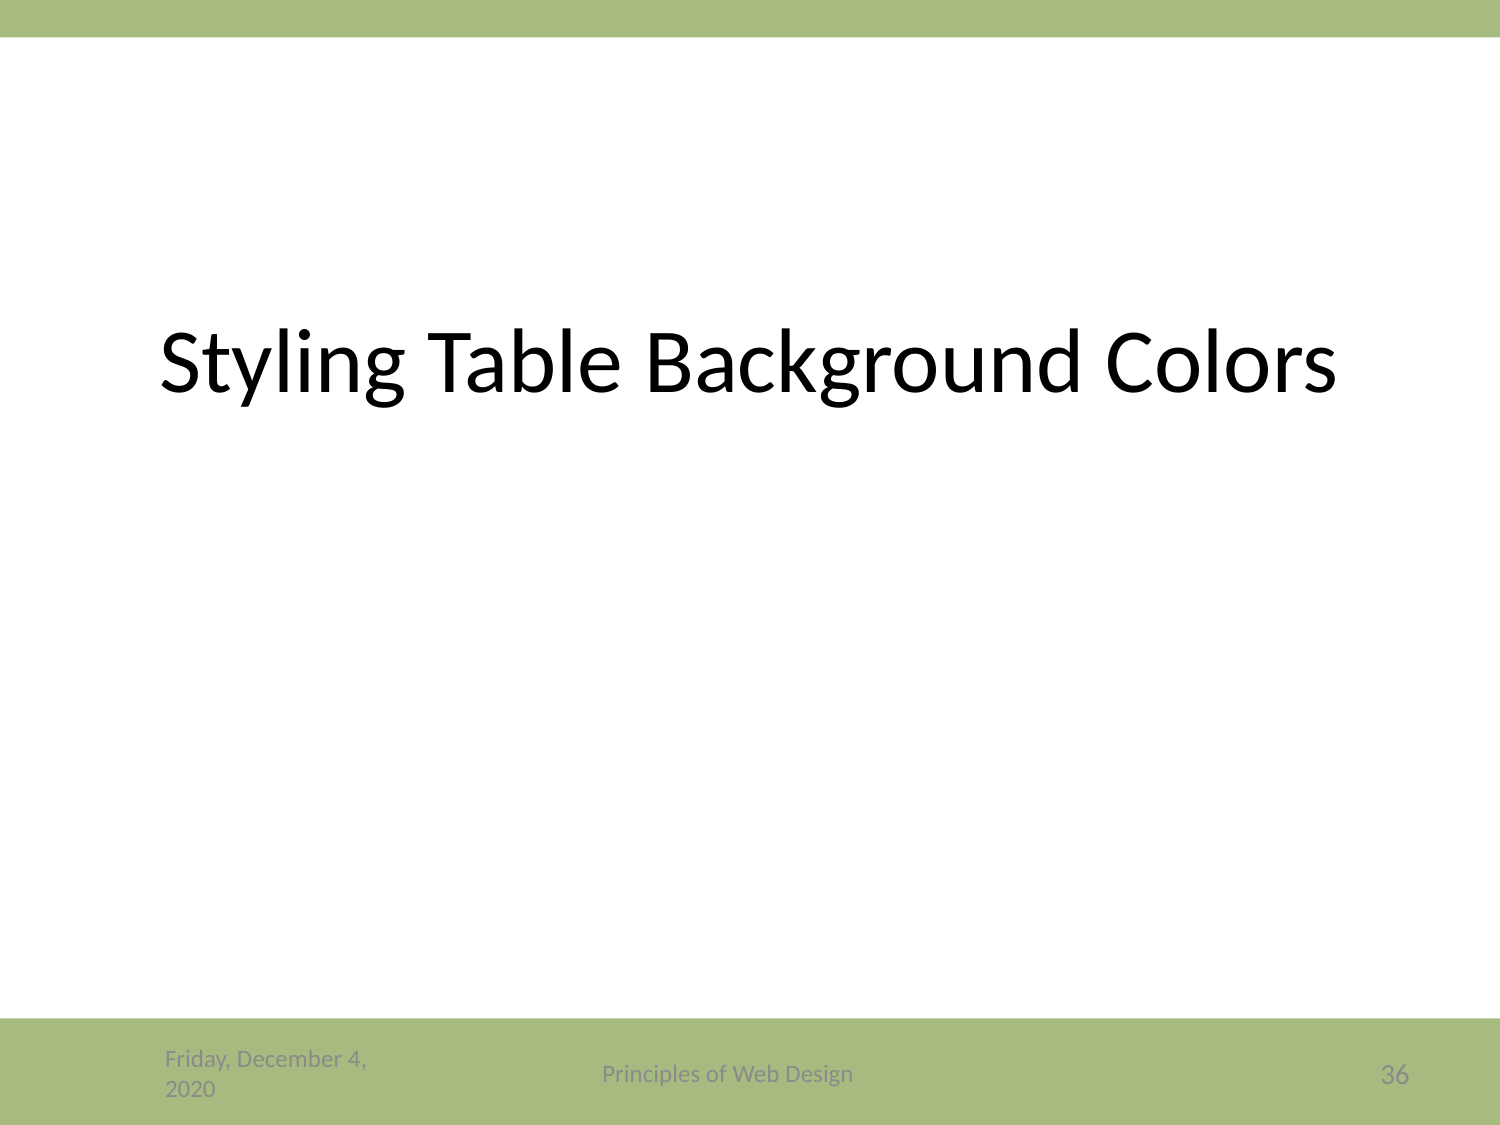

# Styling Table Background Colors
Friday, December 4, 2020
Principles of Web Design
36